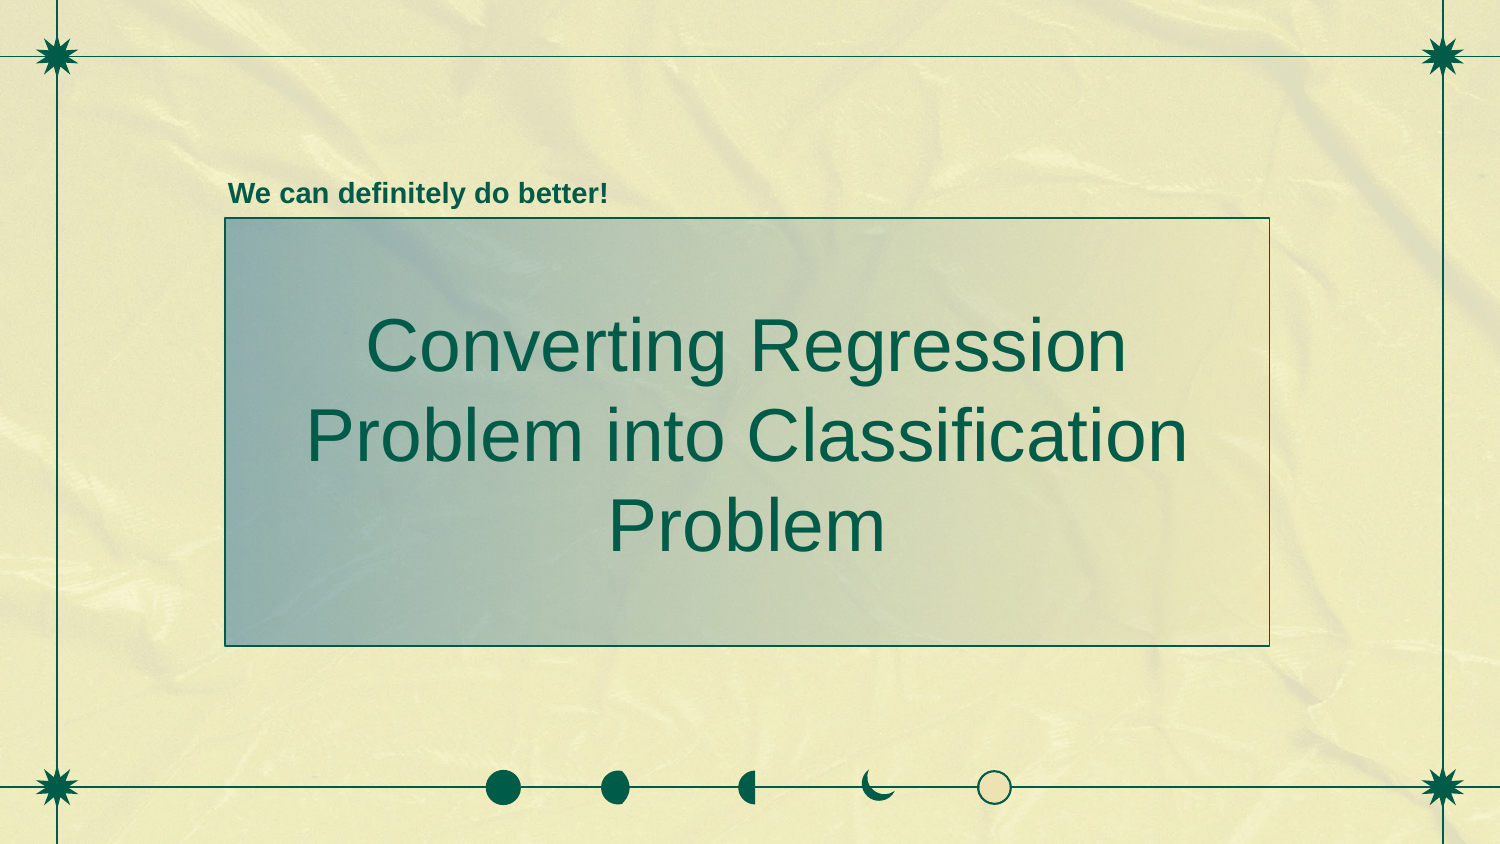

We can definitely do better!
# Converting Regression Problem into Classification Problem